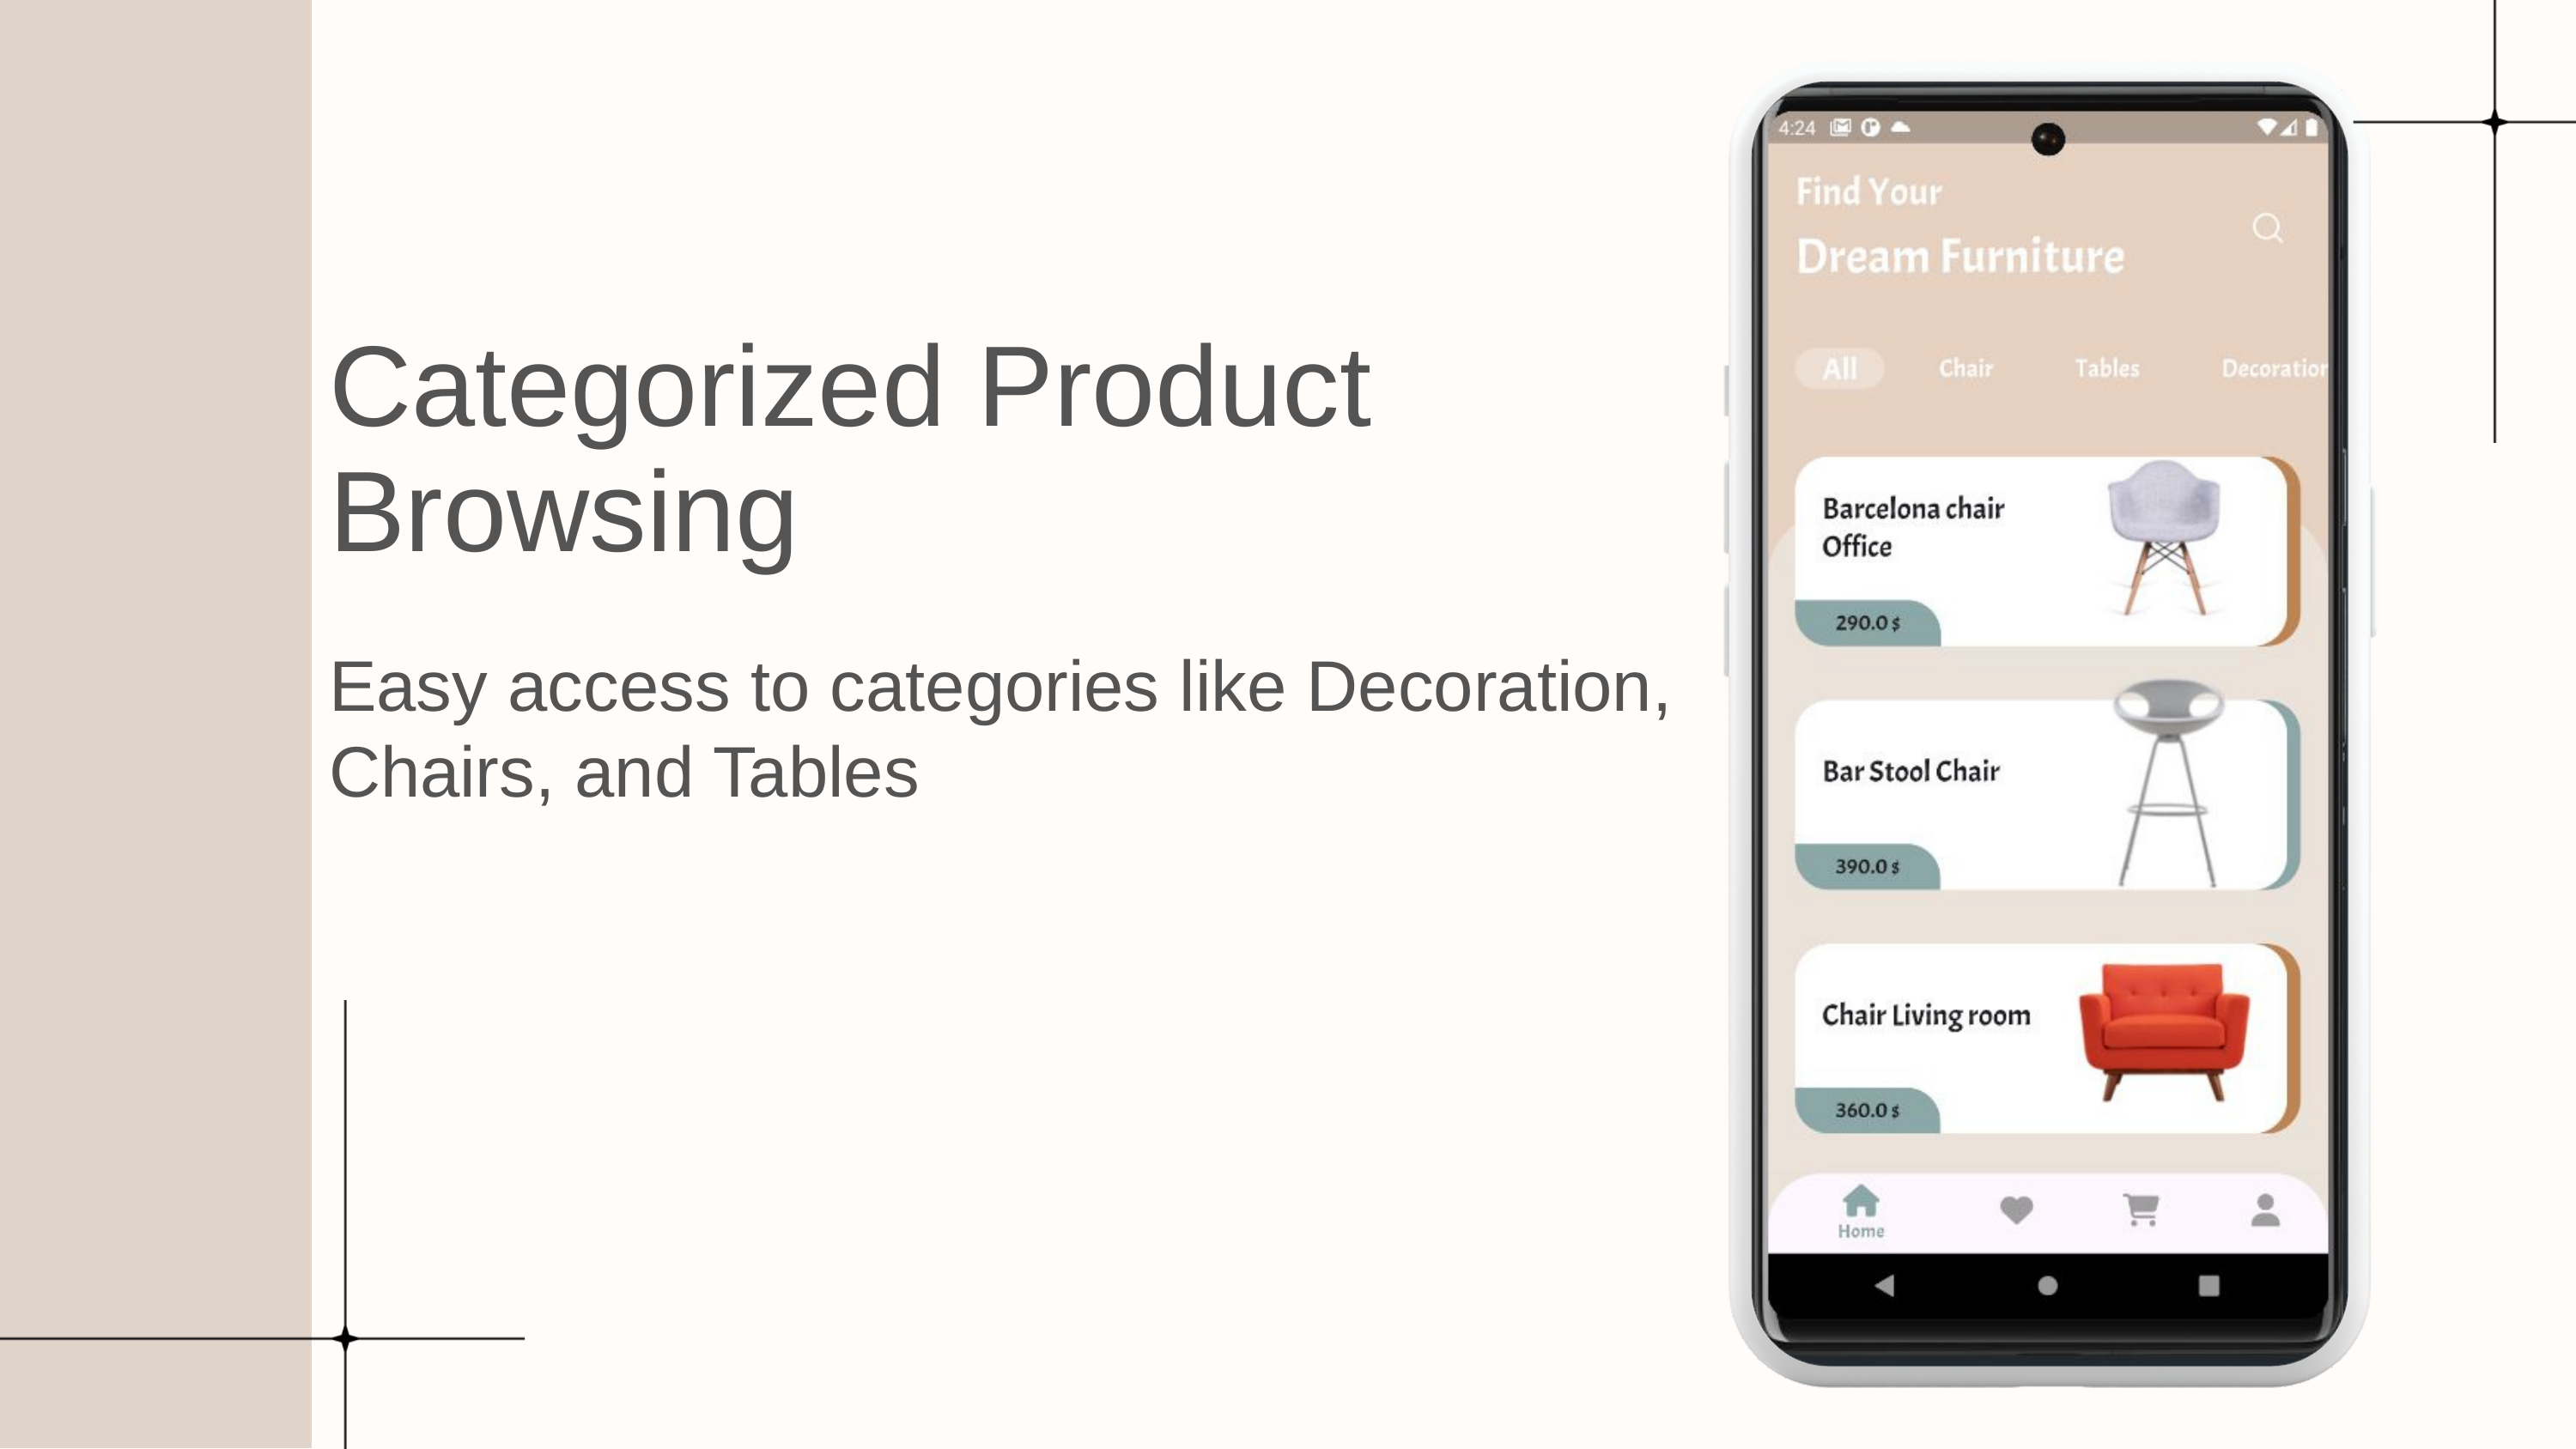

Categorized Product Browsing
Easy access to categories like Decoration, Chairs, and Tables